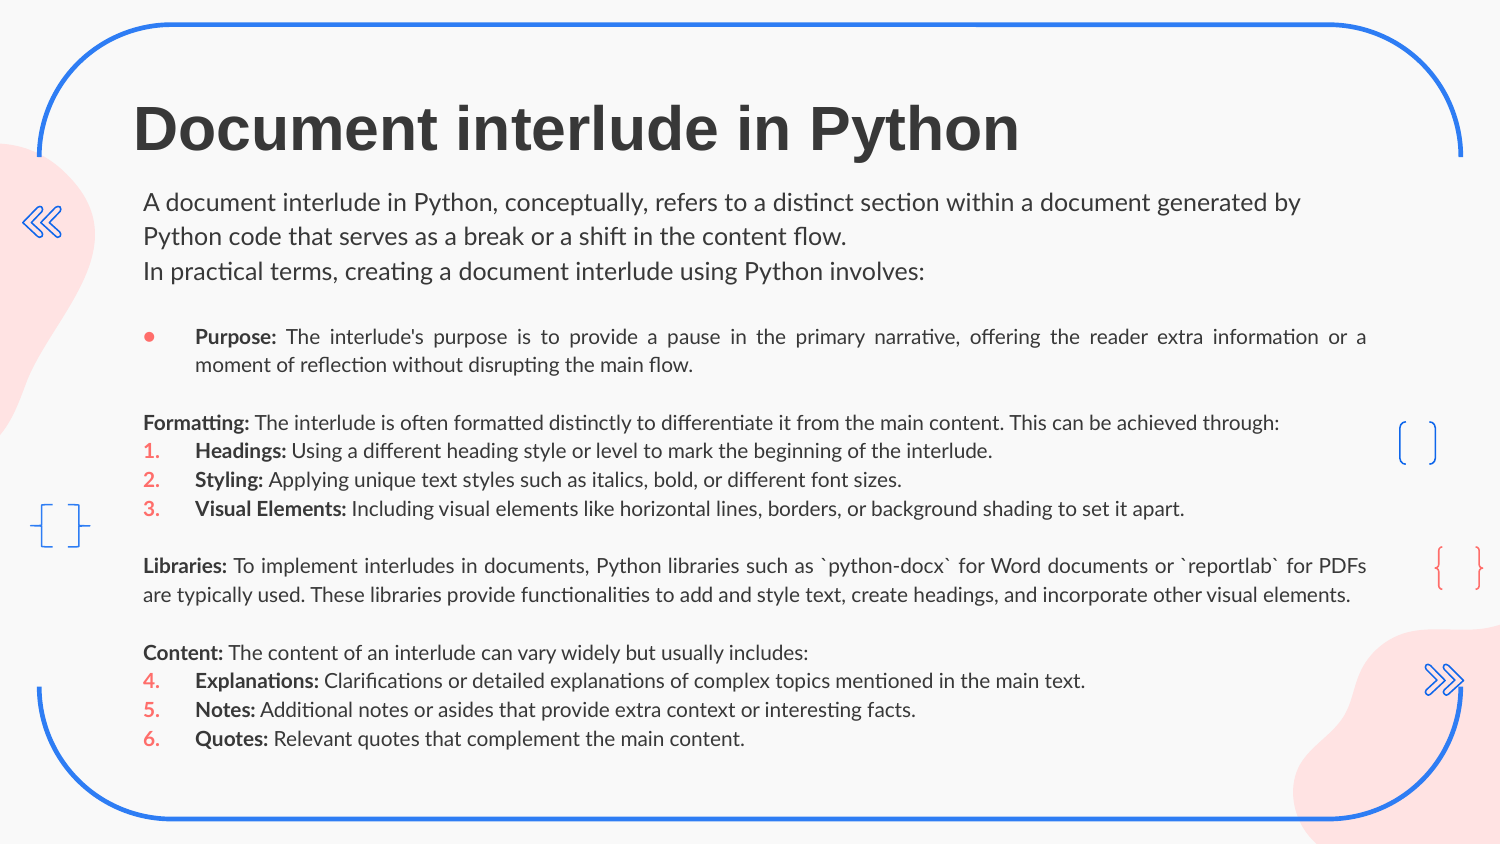

# Document interlude in Python
A document interlude in Python, conceptually, refers to a distinct section within a document generated by Python code that serves as a break or a shift in the content flow.
In practical terms, creating a document interlude using Python involves:

Purpose: The interlude's purpose is to provide a pause in the primary narrative, offering the reader extra information or a moment of reflection without disrupting the main flow.

Formatting: The interlude is often formatted distinctly to differentiate it from the main content. This can be achieved through:
Headings: Using a different heading style or level to mark the beginning of the interlude.
Styling: Applying unique text styles such as italics, bold, or different font sizes.
Visual Elements: Including visual elements like horizontal lines, borders, or background shading to set it apart.

Libraries: To implement interludes in documents, Python libraries such as `python-docx` for Word documents or `reportlab` for PDFs are typically used. These libraries provide functionalities to add and style text, create headings, and incorporate other visual elements.

Content: The content of an interlude can vary widely but usually includes:
Explanations: Clarifications or detailed explanations of complex topics mentioned in the main text.
Notes: Additional notes or asides that provide extra context or interesting facts.
Quotes: Relevant quotes that complement the main content.